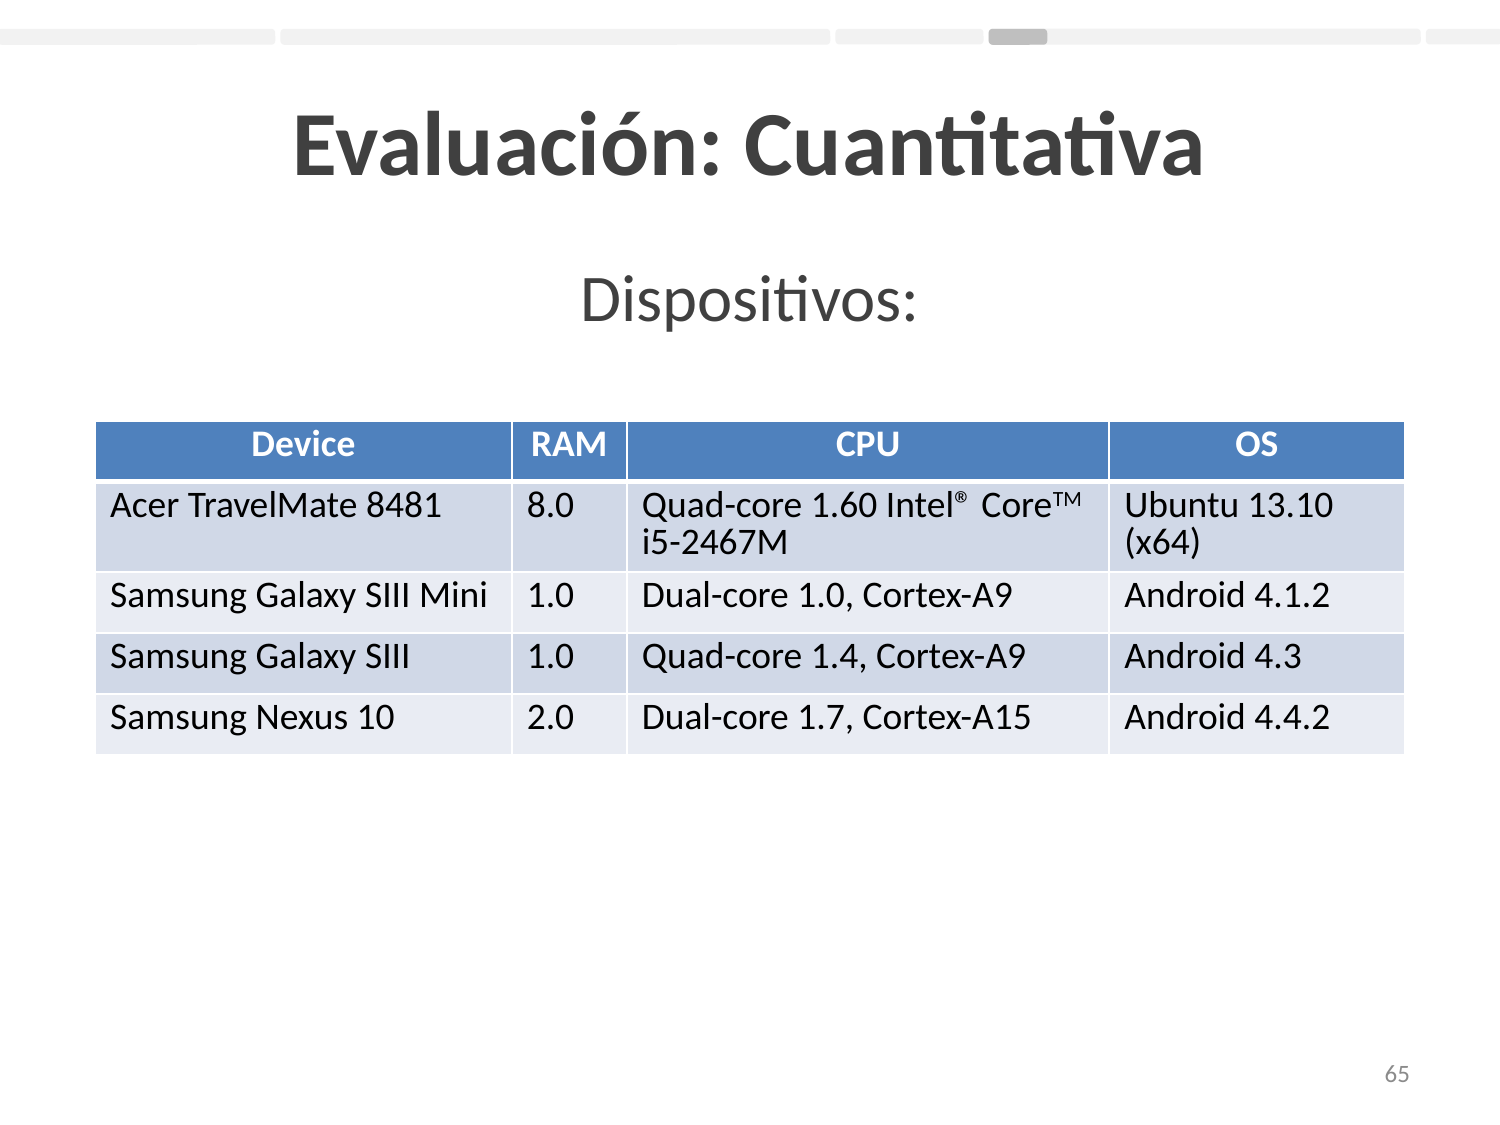

# Evaluación: Cuantitativa
Dispositivos:

| Device | RAM | CPU | OS |
| --- | --- | --- | --- |
| Acer TravelMate 8481 | 8.0 | Quad-core 1.60 Intel® CoreTM i5-2467M | Ubuntu 13.10 (x64) |
| Samsung Galaxy SIII Mini | 1.0 | Dual-core 1.0, Cortex-A9 | Android 4.1.2 |
| Samsung Galaxy SIII | 1.0 | Quad-core 1.4, Cortex-A9 | Android 4.3 |
| Samsung Nexus 10 | 2.0 | Dual-core 1.7, Cortex-A15 | Android 4.4.2 |
65